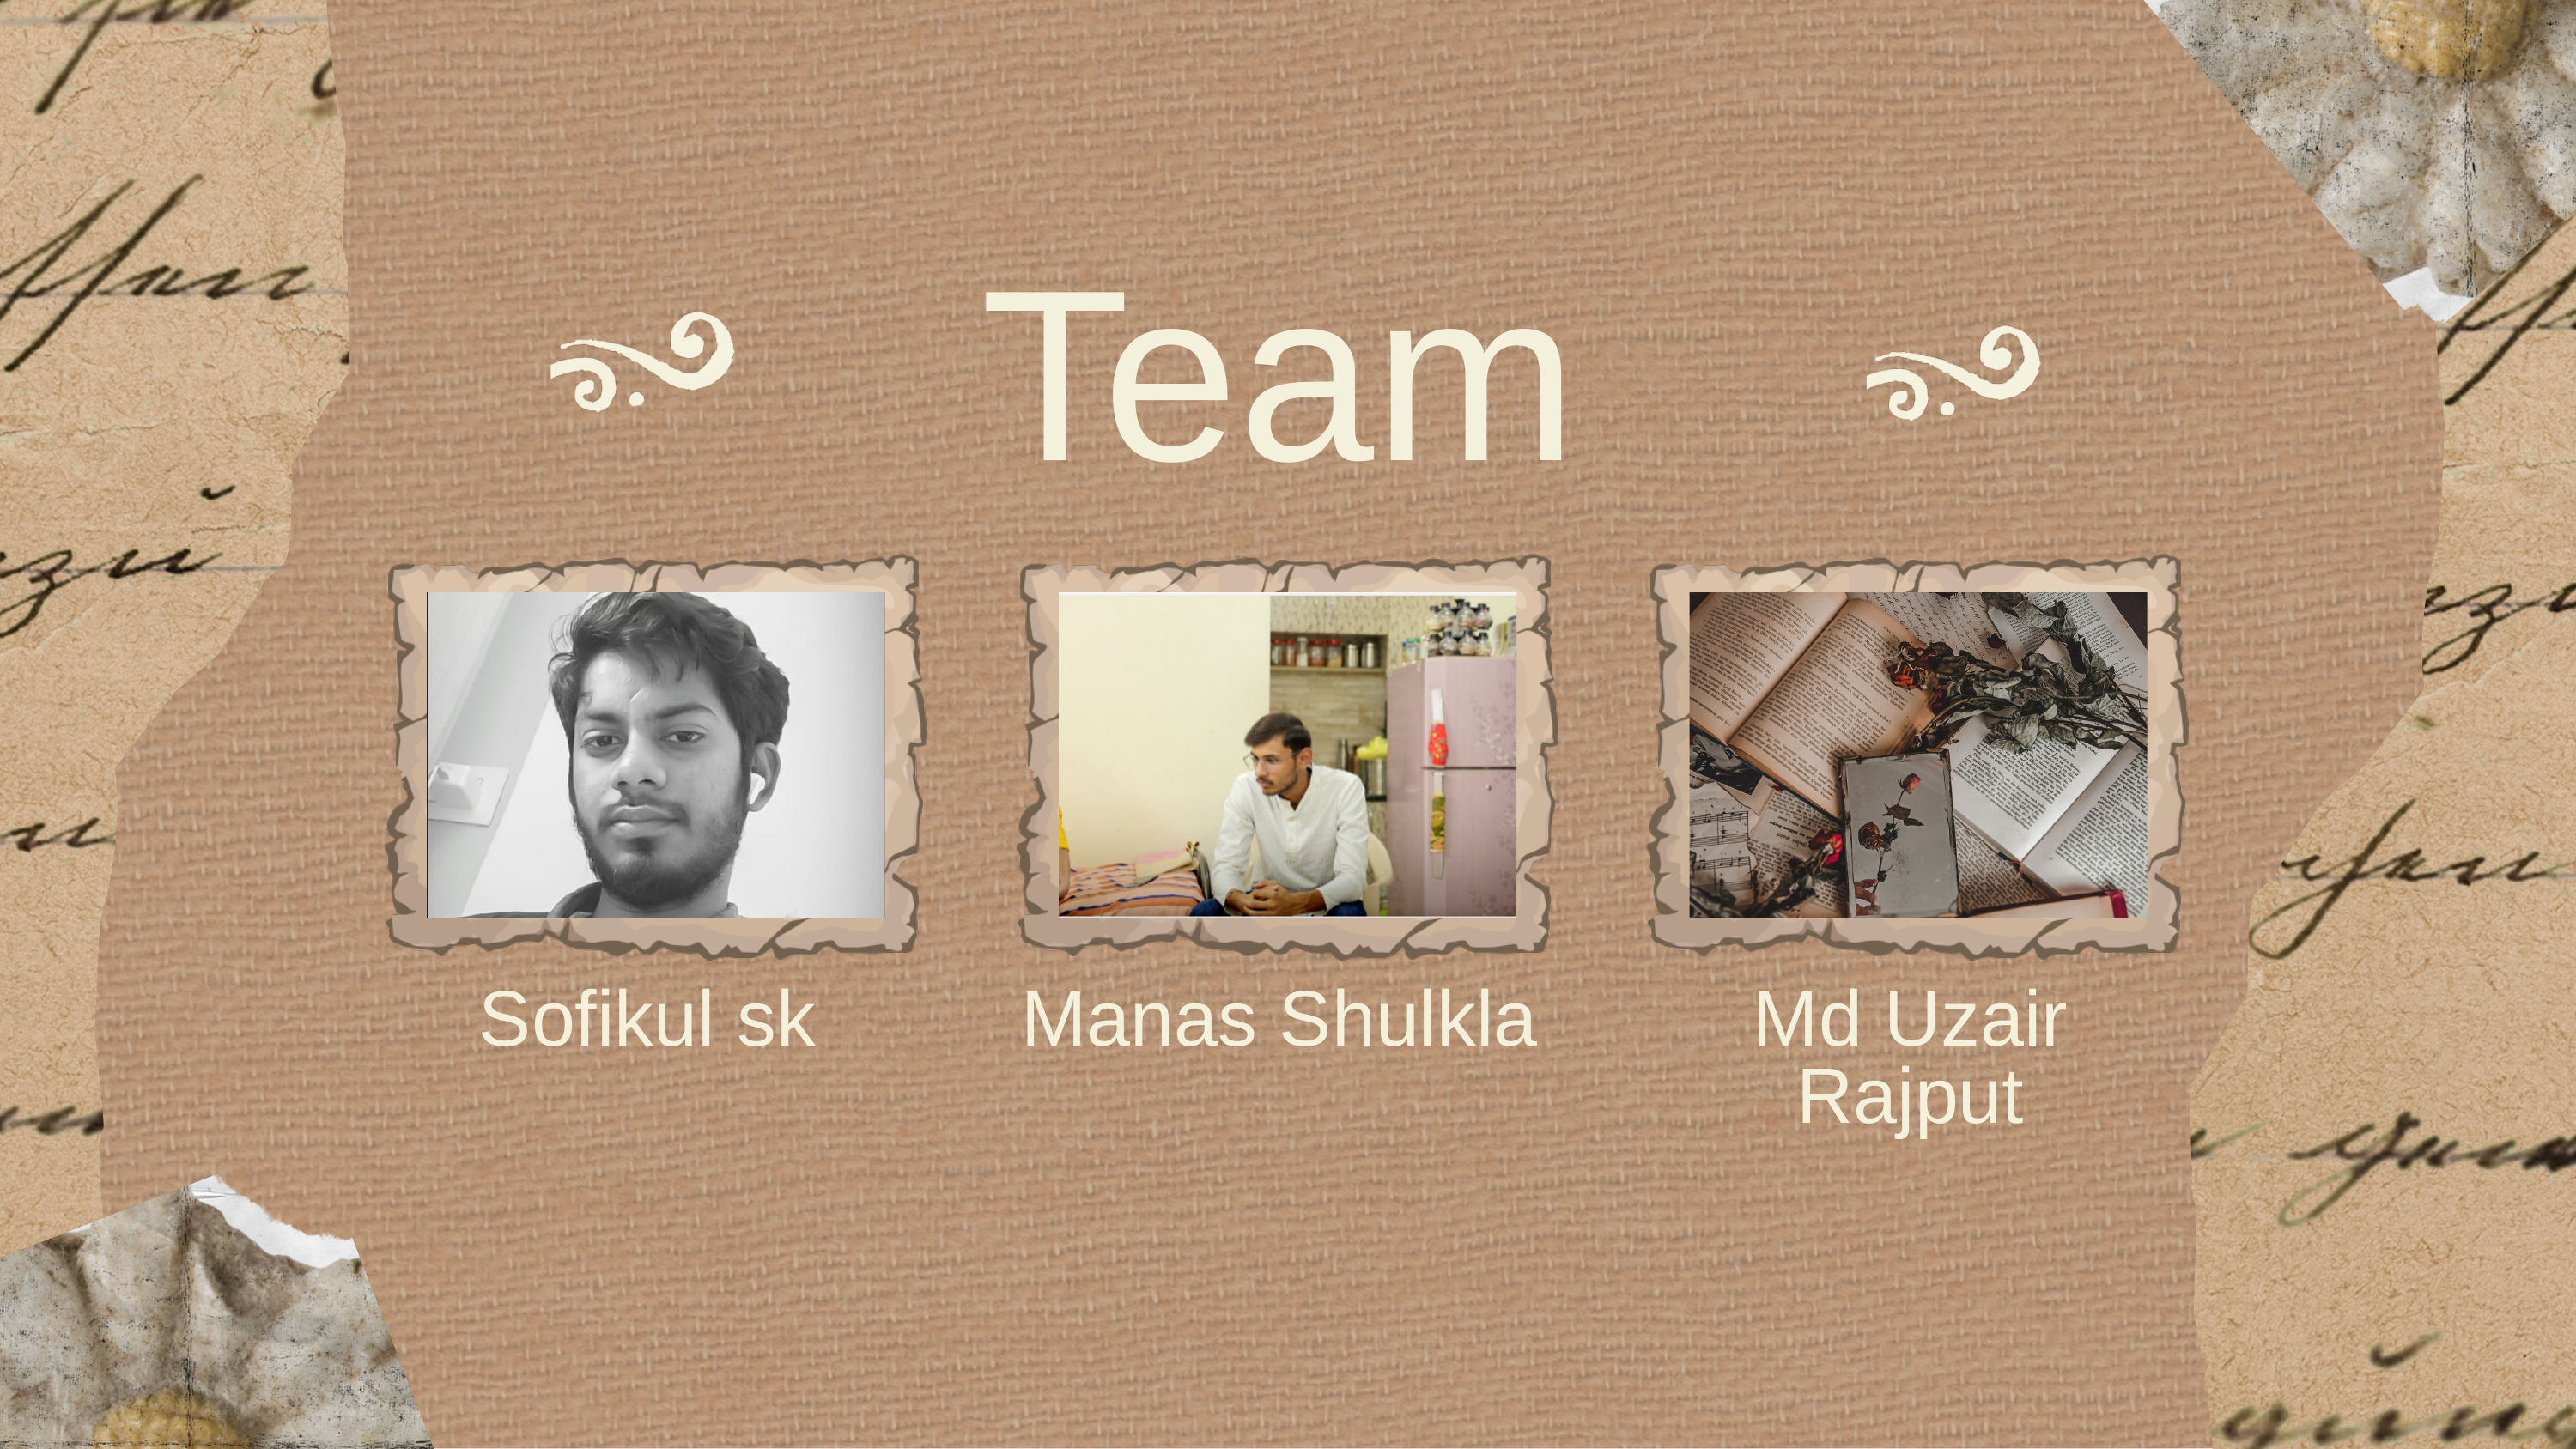

Team

Sofikul sk
Manas Shulkla
Md Uzair Rajput